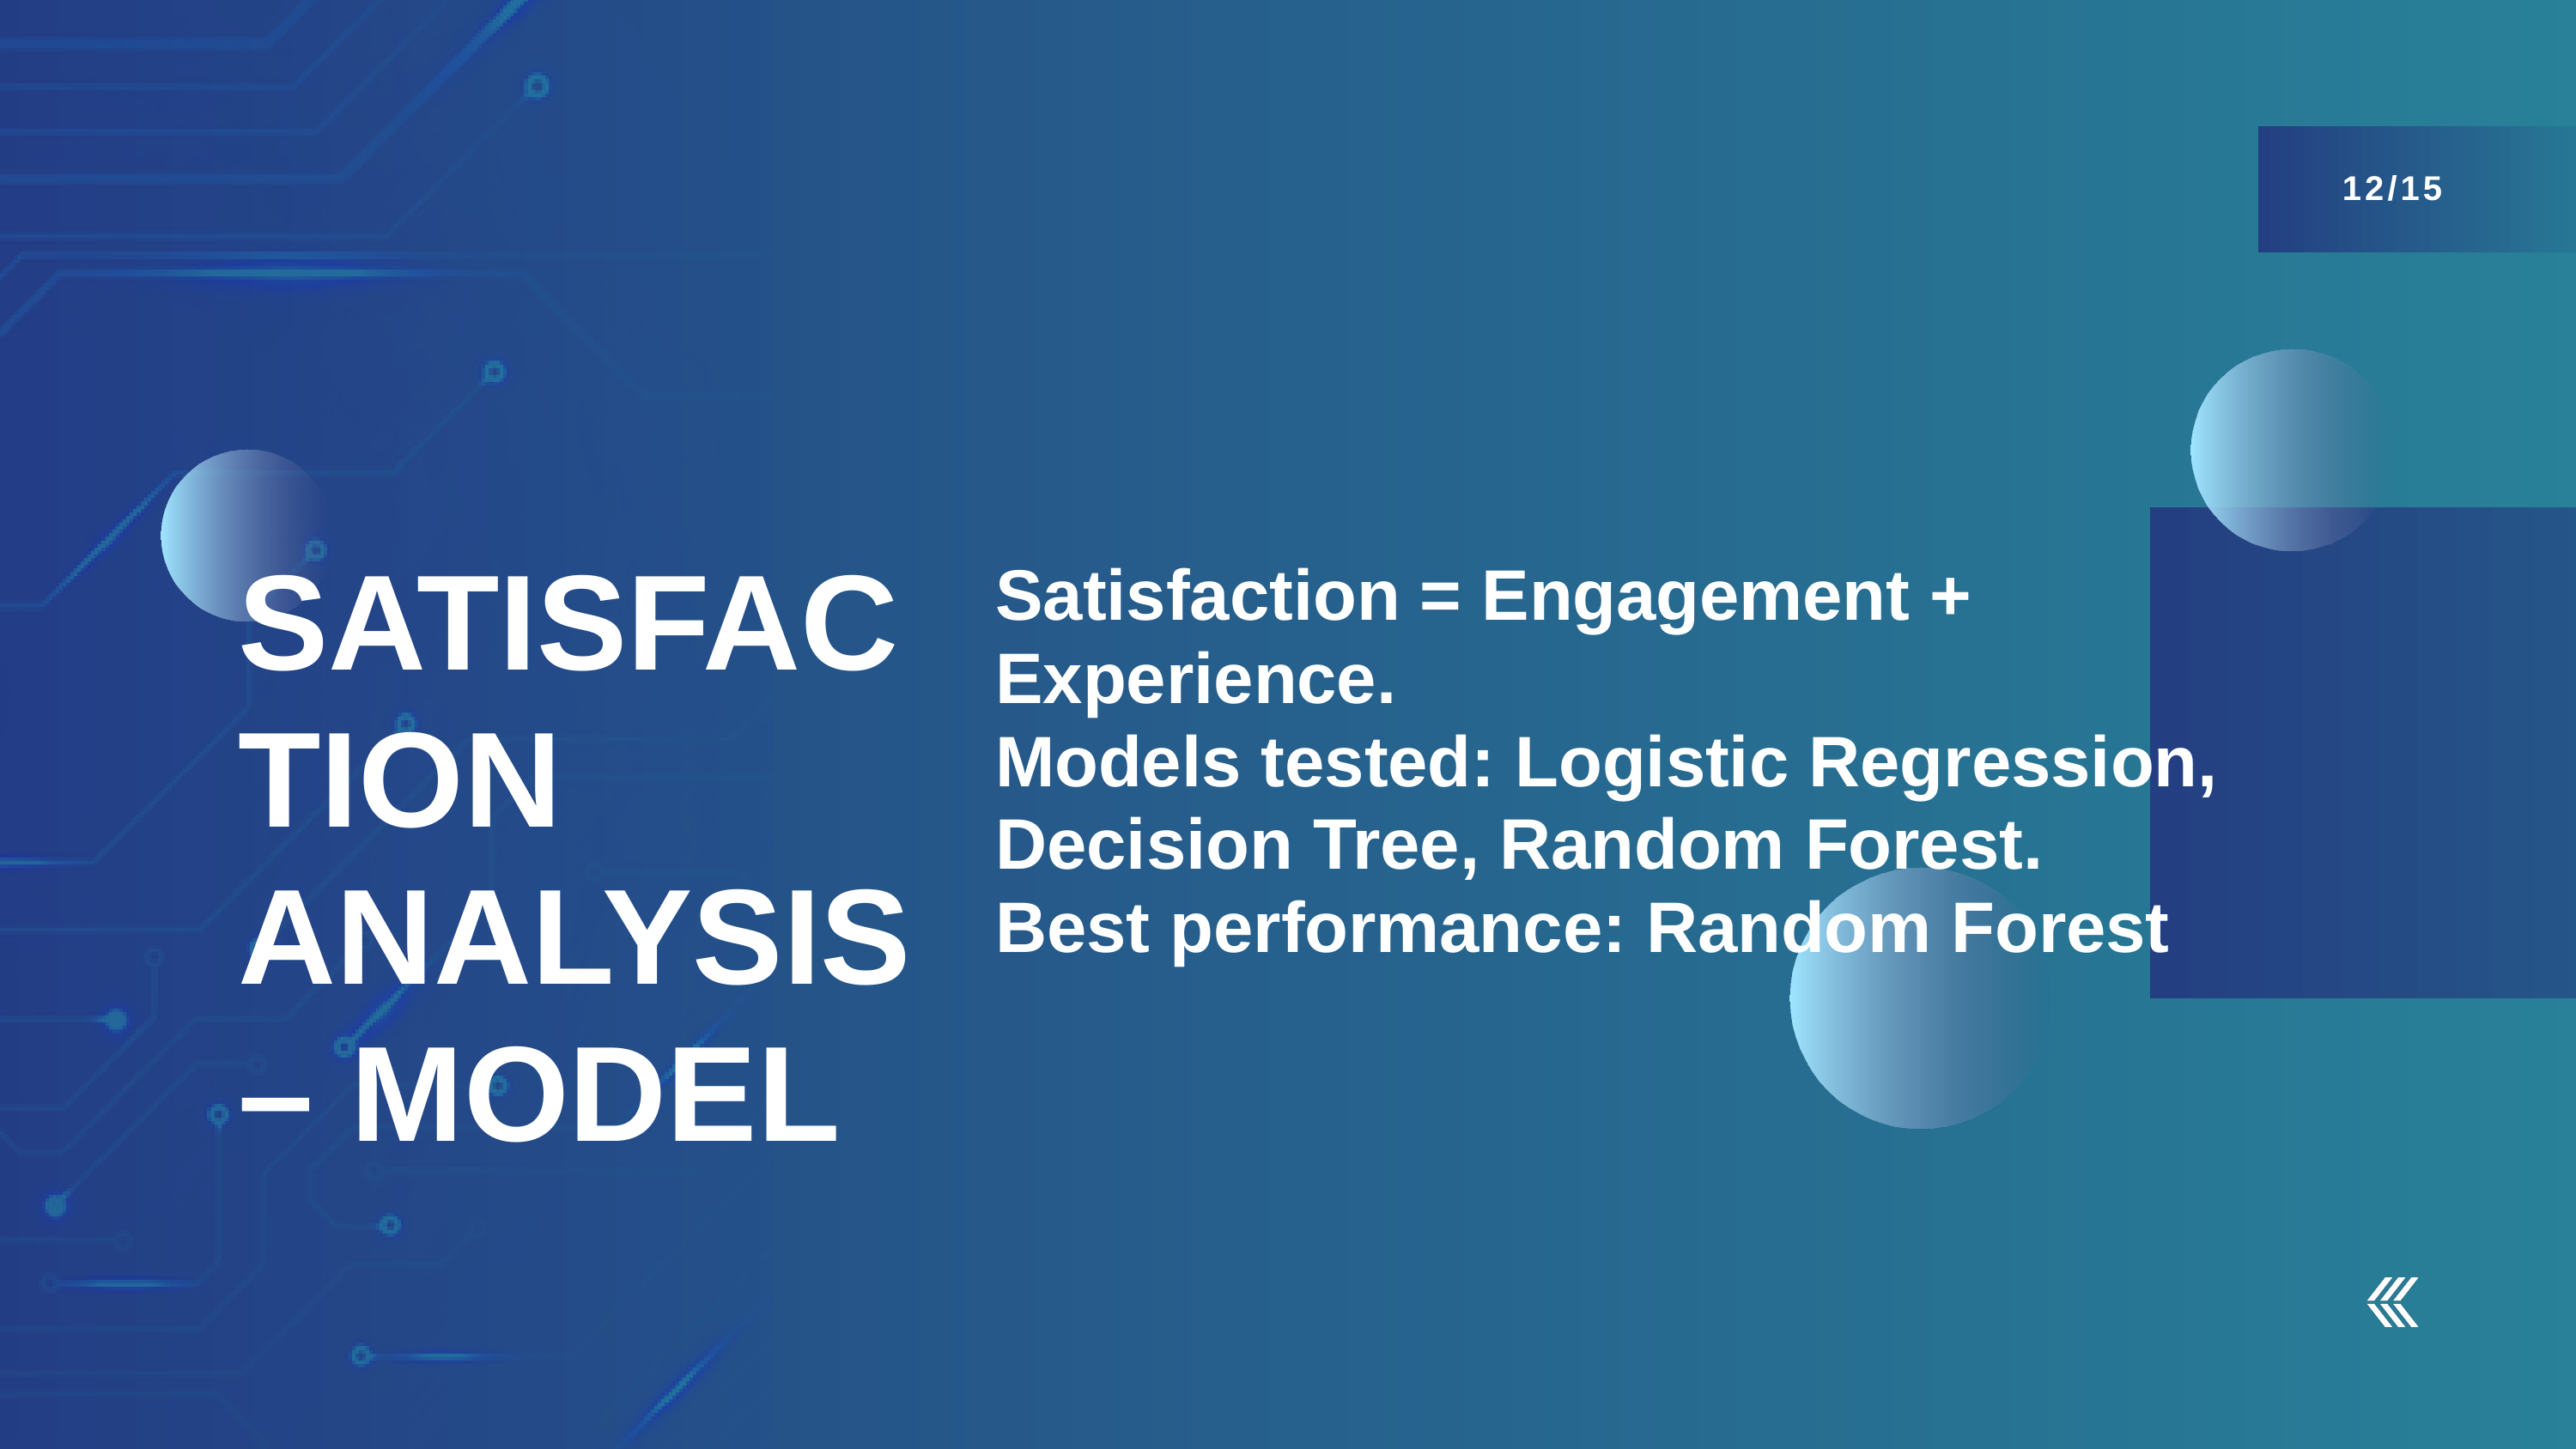

12/15

SATISFACTION ANALYSIS – MODEL
Satisfaction = Engagement + Experience.
Models tested: Logistic Regression, Decision Tree, Random Forest.
Best performance: Random Forest